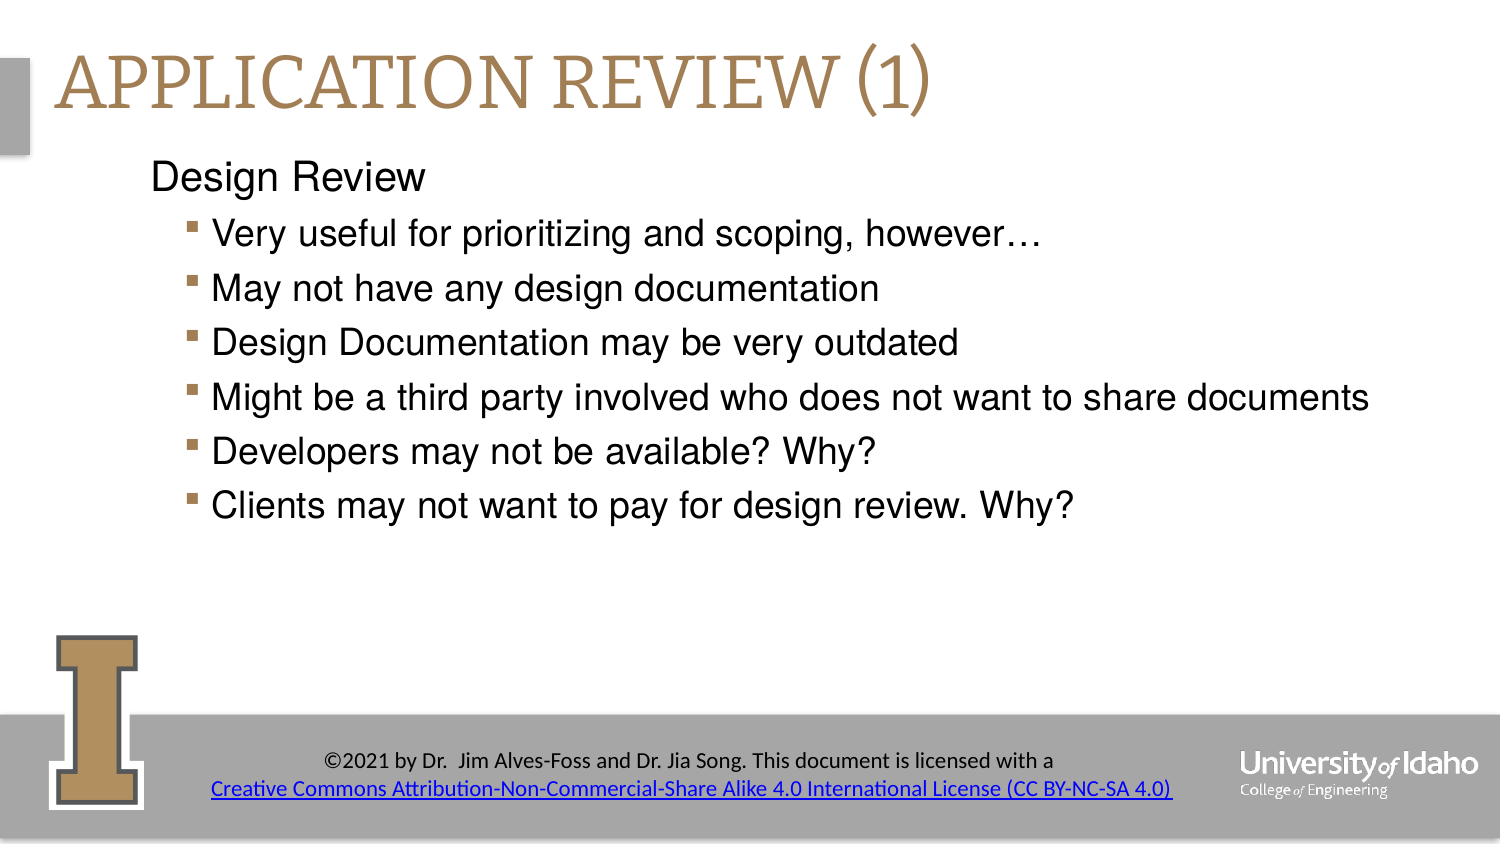

# Application Review (1)
Design Review
Very useful for prioritizing and scoping, however…
May not have any design documentation
Design Documentation may be very outdated
Might be a third party involved who does not want to share documents
Developers may not be available? Why?
Clients may not want to pay for design review. Why?